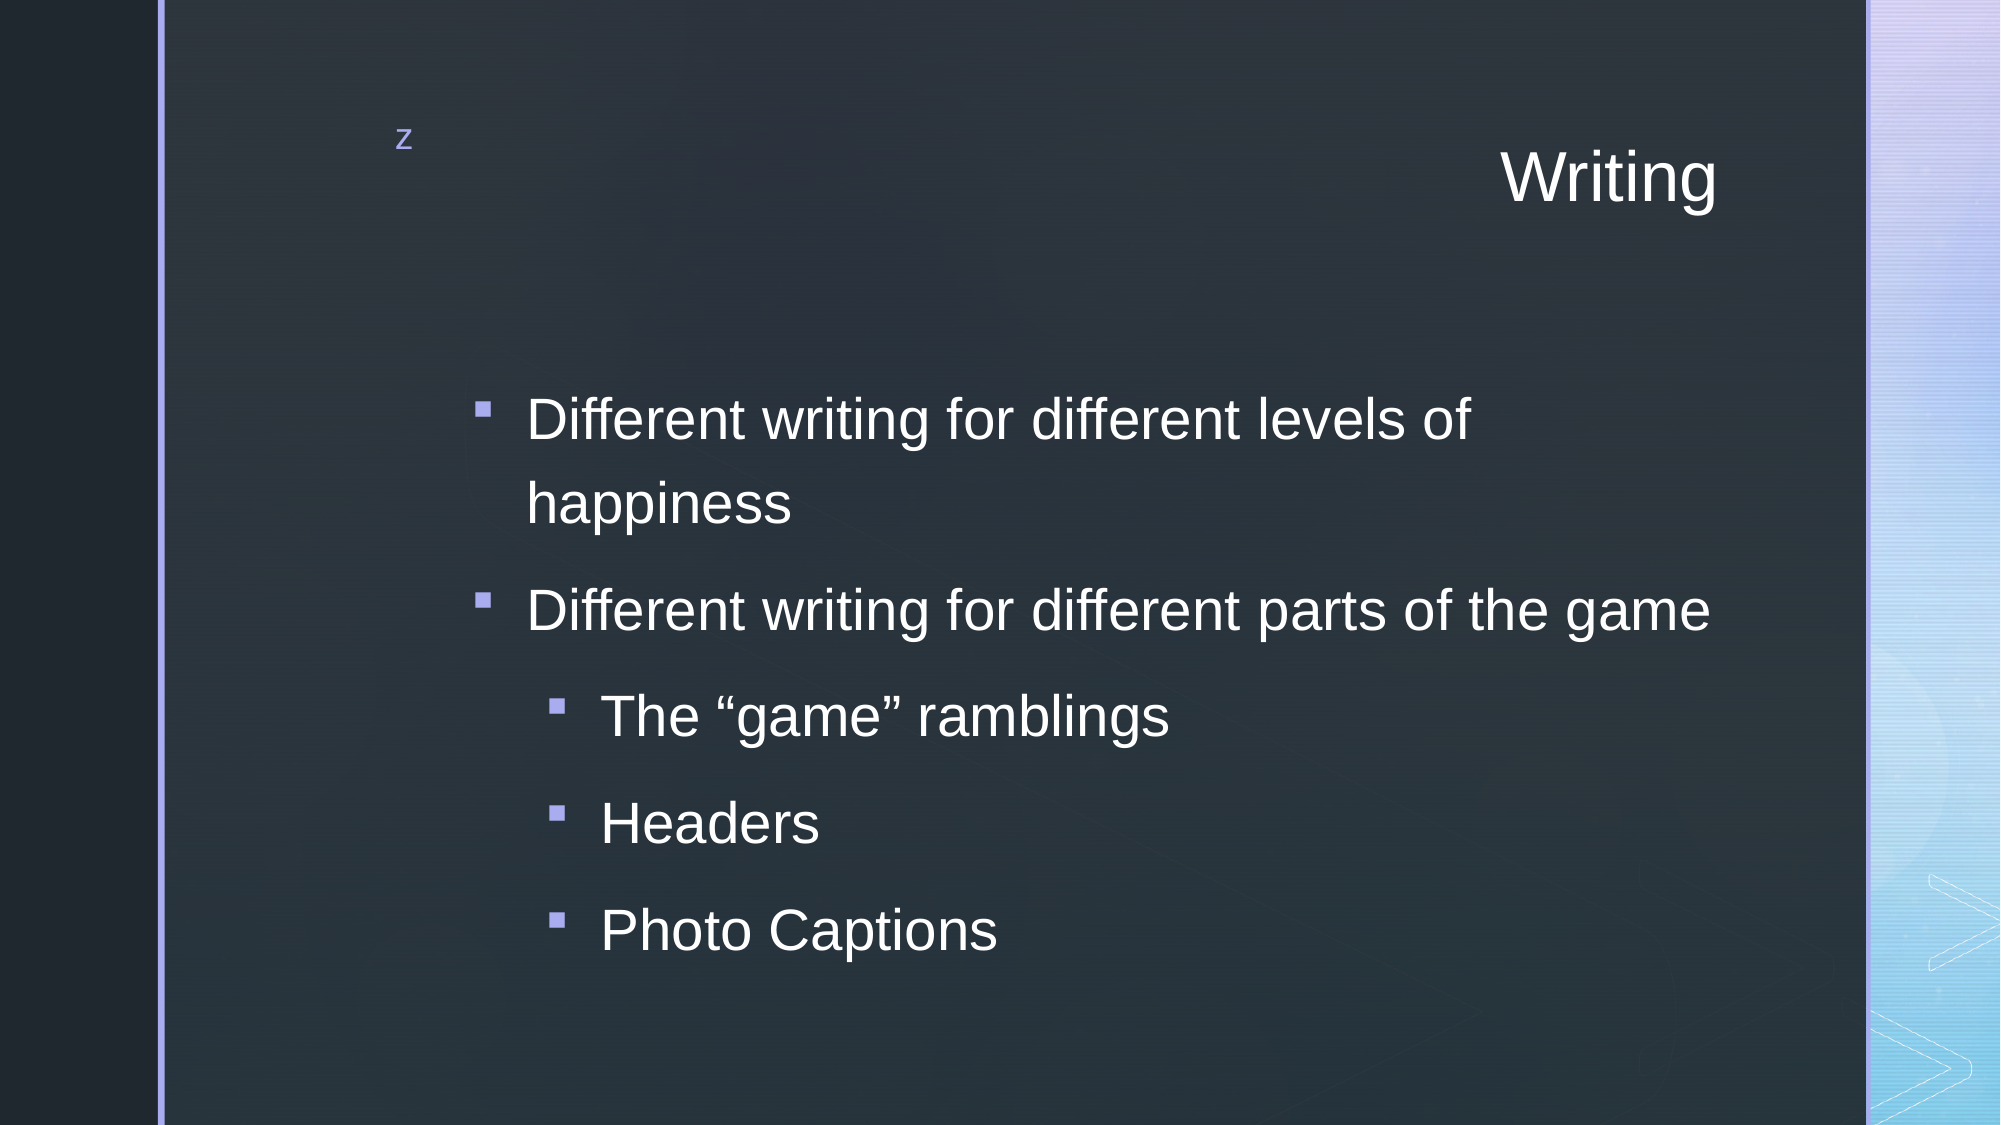

# Writing
Different writing for different levels of happiness
Different writing for different parts of the game
The “game” ramblings
Headers
Photo Captions